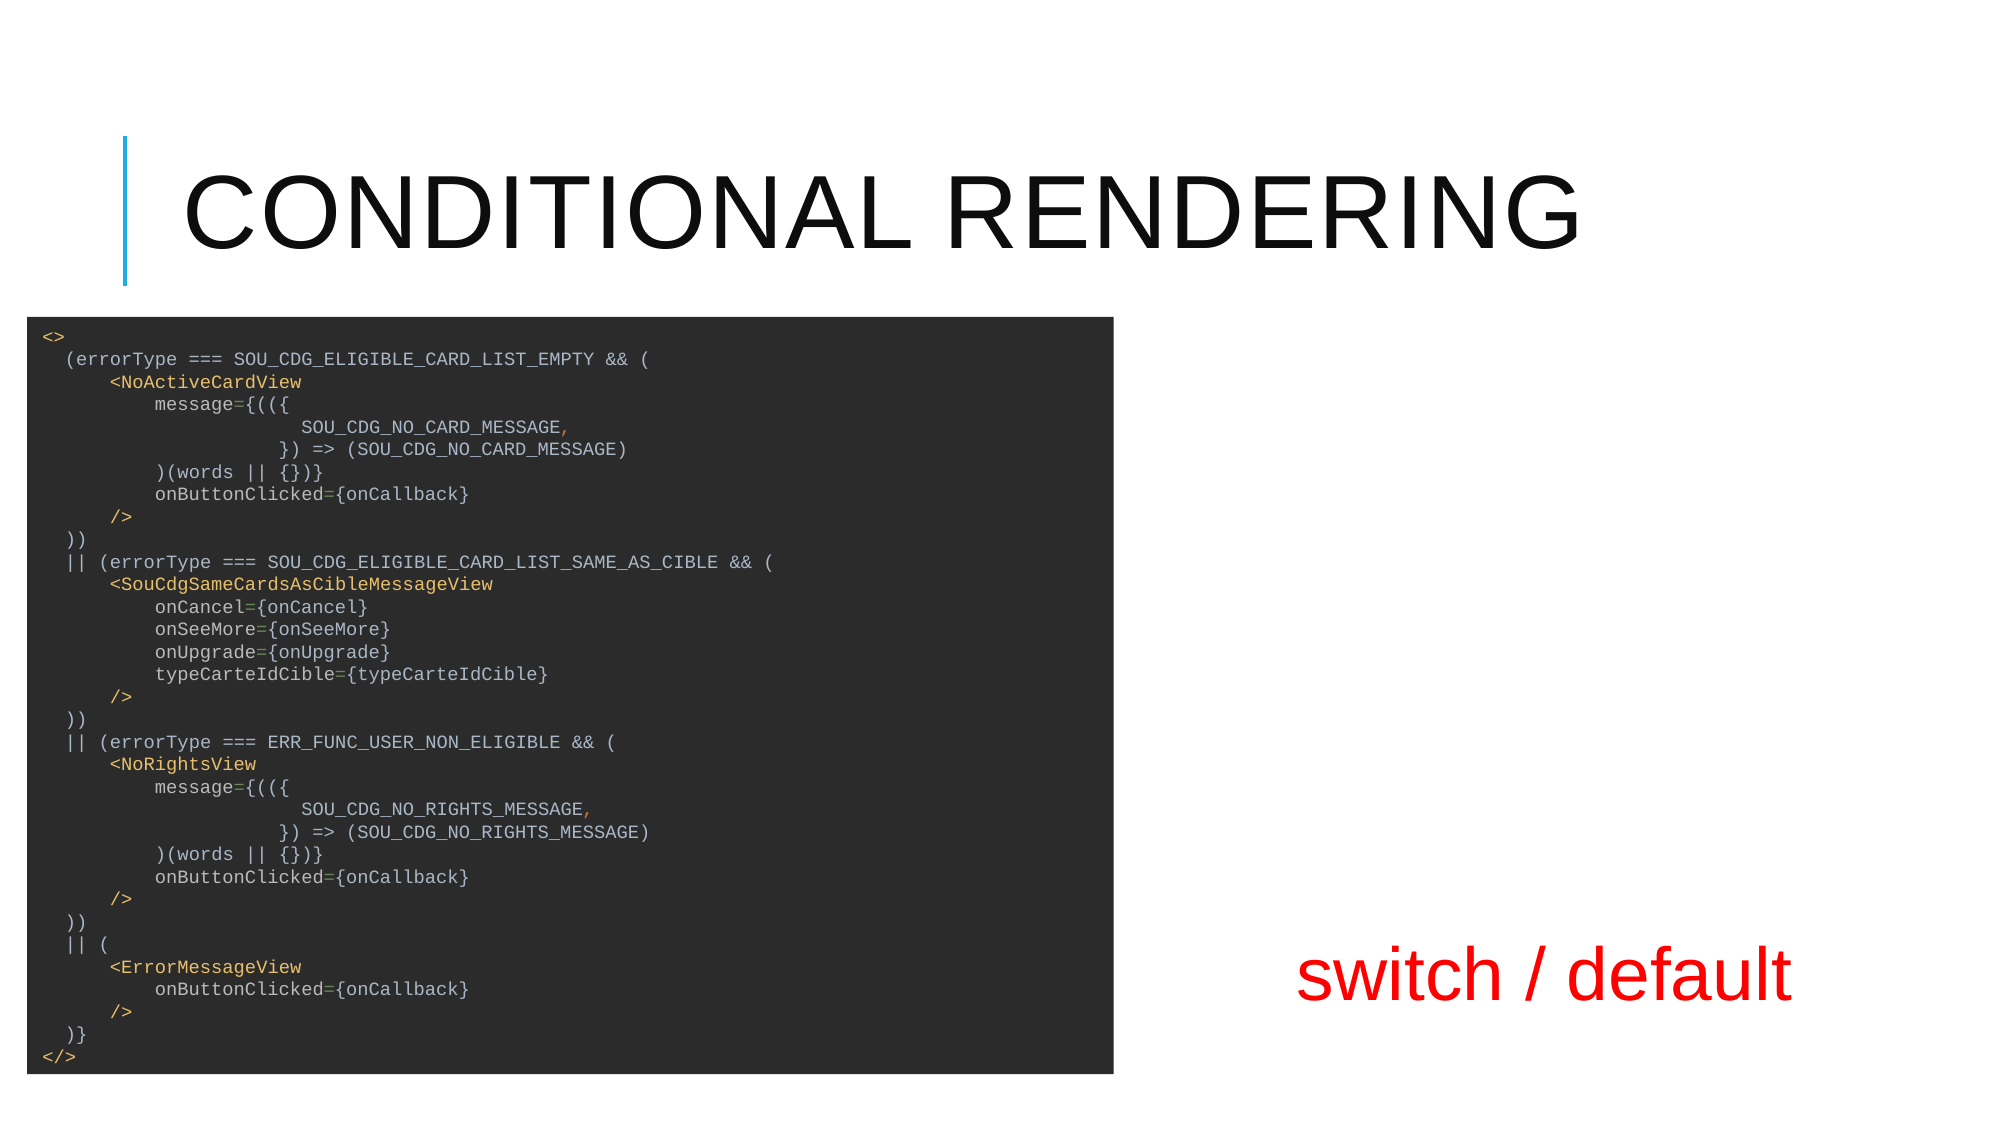

# Conditional Rendering
<>
  (errorType === SOU_CDG_ELIGIBLE_CARD_LIST_EMPTY && (
      <NoActiveCardView
          message={(({
                       SOU_CDG_NO_CARD_MESSAGE,
                     }) => (SOU_CDG_NO_CARD_MESSAGE)
          )(words || {})}
          onButtonClicked={onCallback}
      />
  ))
  || (errorType === SOU_CDG_ELIGIBLE_CARD_LIST_SAME_AS_CIBLE && (
      <SouCdgSameCardsAsCibleMessageView
          onCancel={onCancel}
          onSeeMore={onSeeMore}
          onUpgrade={onUpgrade}
          typeCarteIdCible={typeCarteIdCible}
      />
  ))
  || (errorType === ERR_FUNC_USER_NON_ELIGIBLE && (
      <NoRightsView
          message={(({
                       SOU_CDG_NO_RIGHTS_MESSAGE,
                     }) => (SOU_CDG_NO_RIGHTS_MESSAGE)
          )(words || {})}
          onButtonClicked={onCallback}
      />
  ))
  || (
      <ErrorMessageView
          onButtonClicked={onCallback}
      />
  )}
</>
switch / default